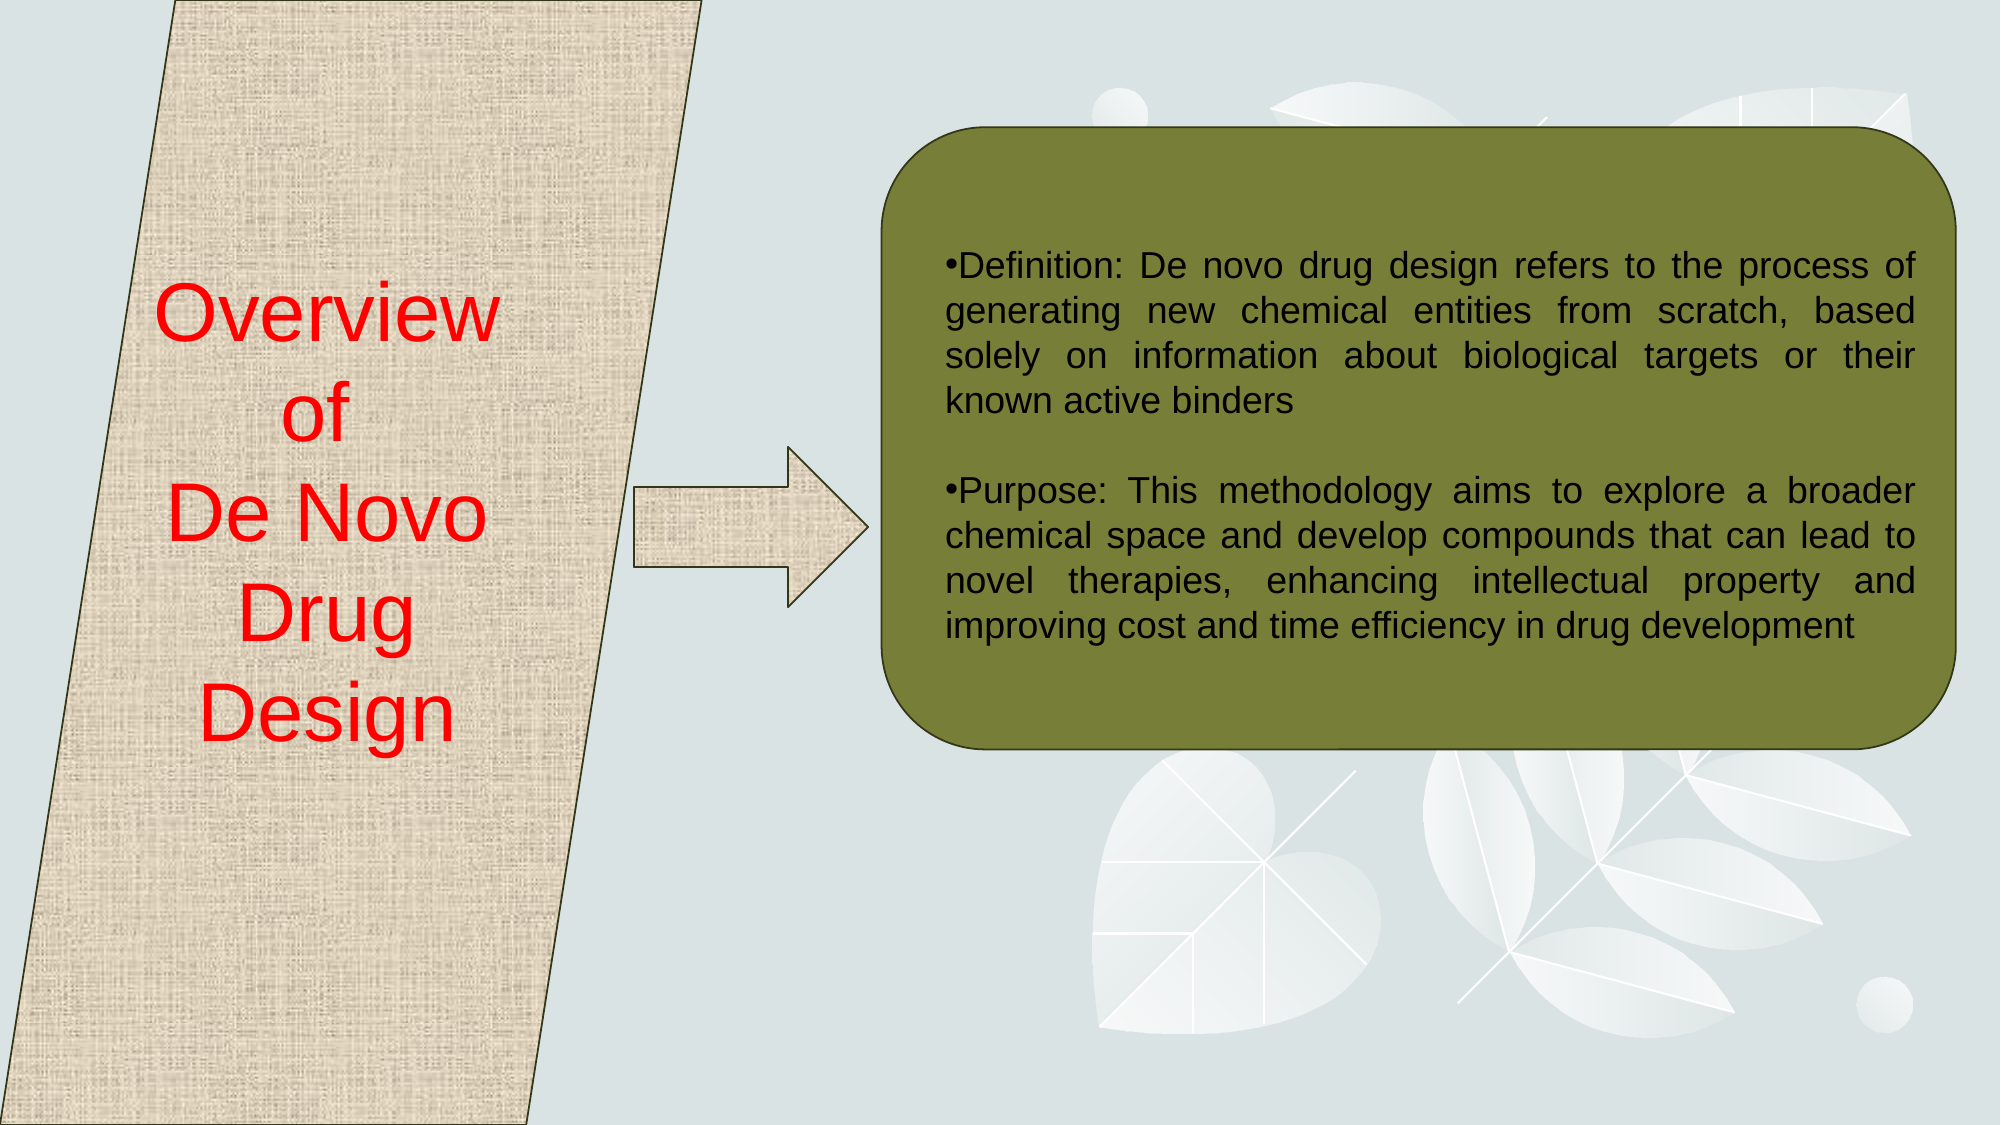

Definition: De novo drug design refers to the process of generating new chemical entities from scratch, based solely on information about biological targets or their known active binders

Purpose: This methodology aims to explore a broader chemical space and develop compounds that can lead to novel therapies, enhancing intellectual property and improving cost and time efficiency in drug development

Overview of
De Novo Drug Design